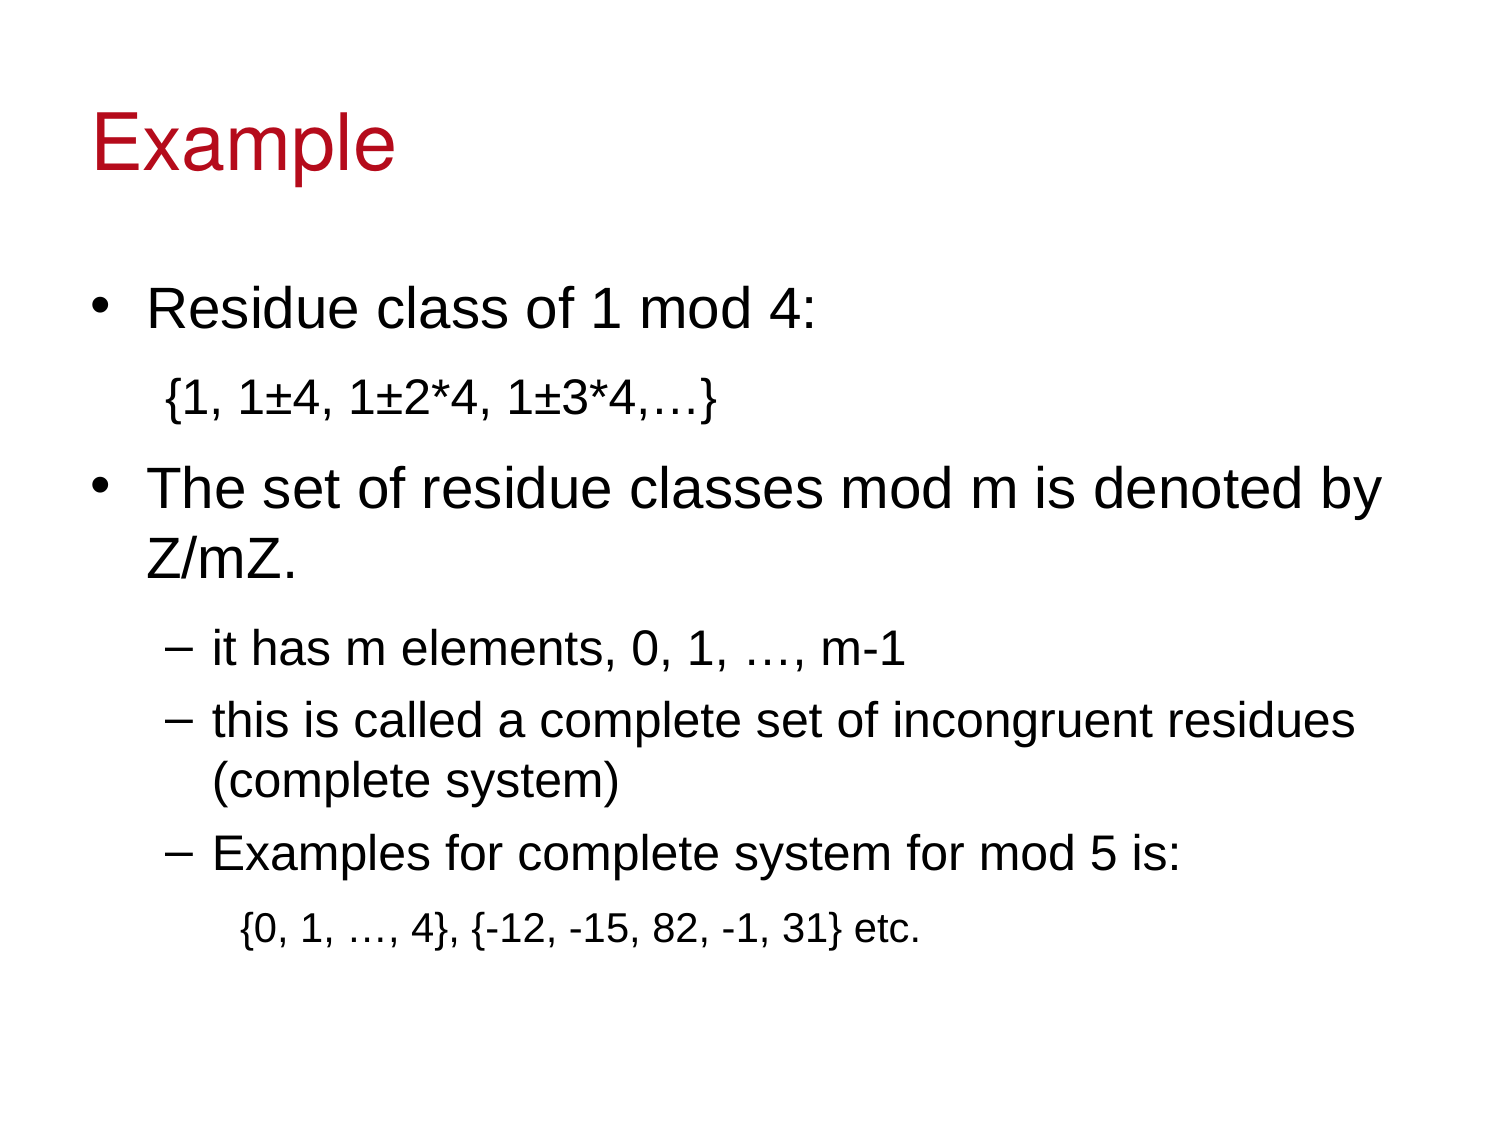

# Example
Residue class of 1 mod 4:
{1, 1±4, 1±2*4, 1±3*4,…}
The set of residue classes mod m is denoted by Z/mZ.
it has m elements, 0, 1, …, m-1
this is called a complete set of incongruent residues (complete system)
Examples for complete system for mod 5 is:
{0, 1, …, 4}, {-12, -15, 82, -1, 31} etc.